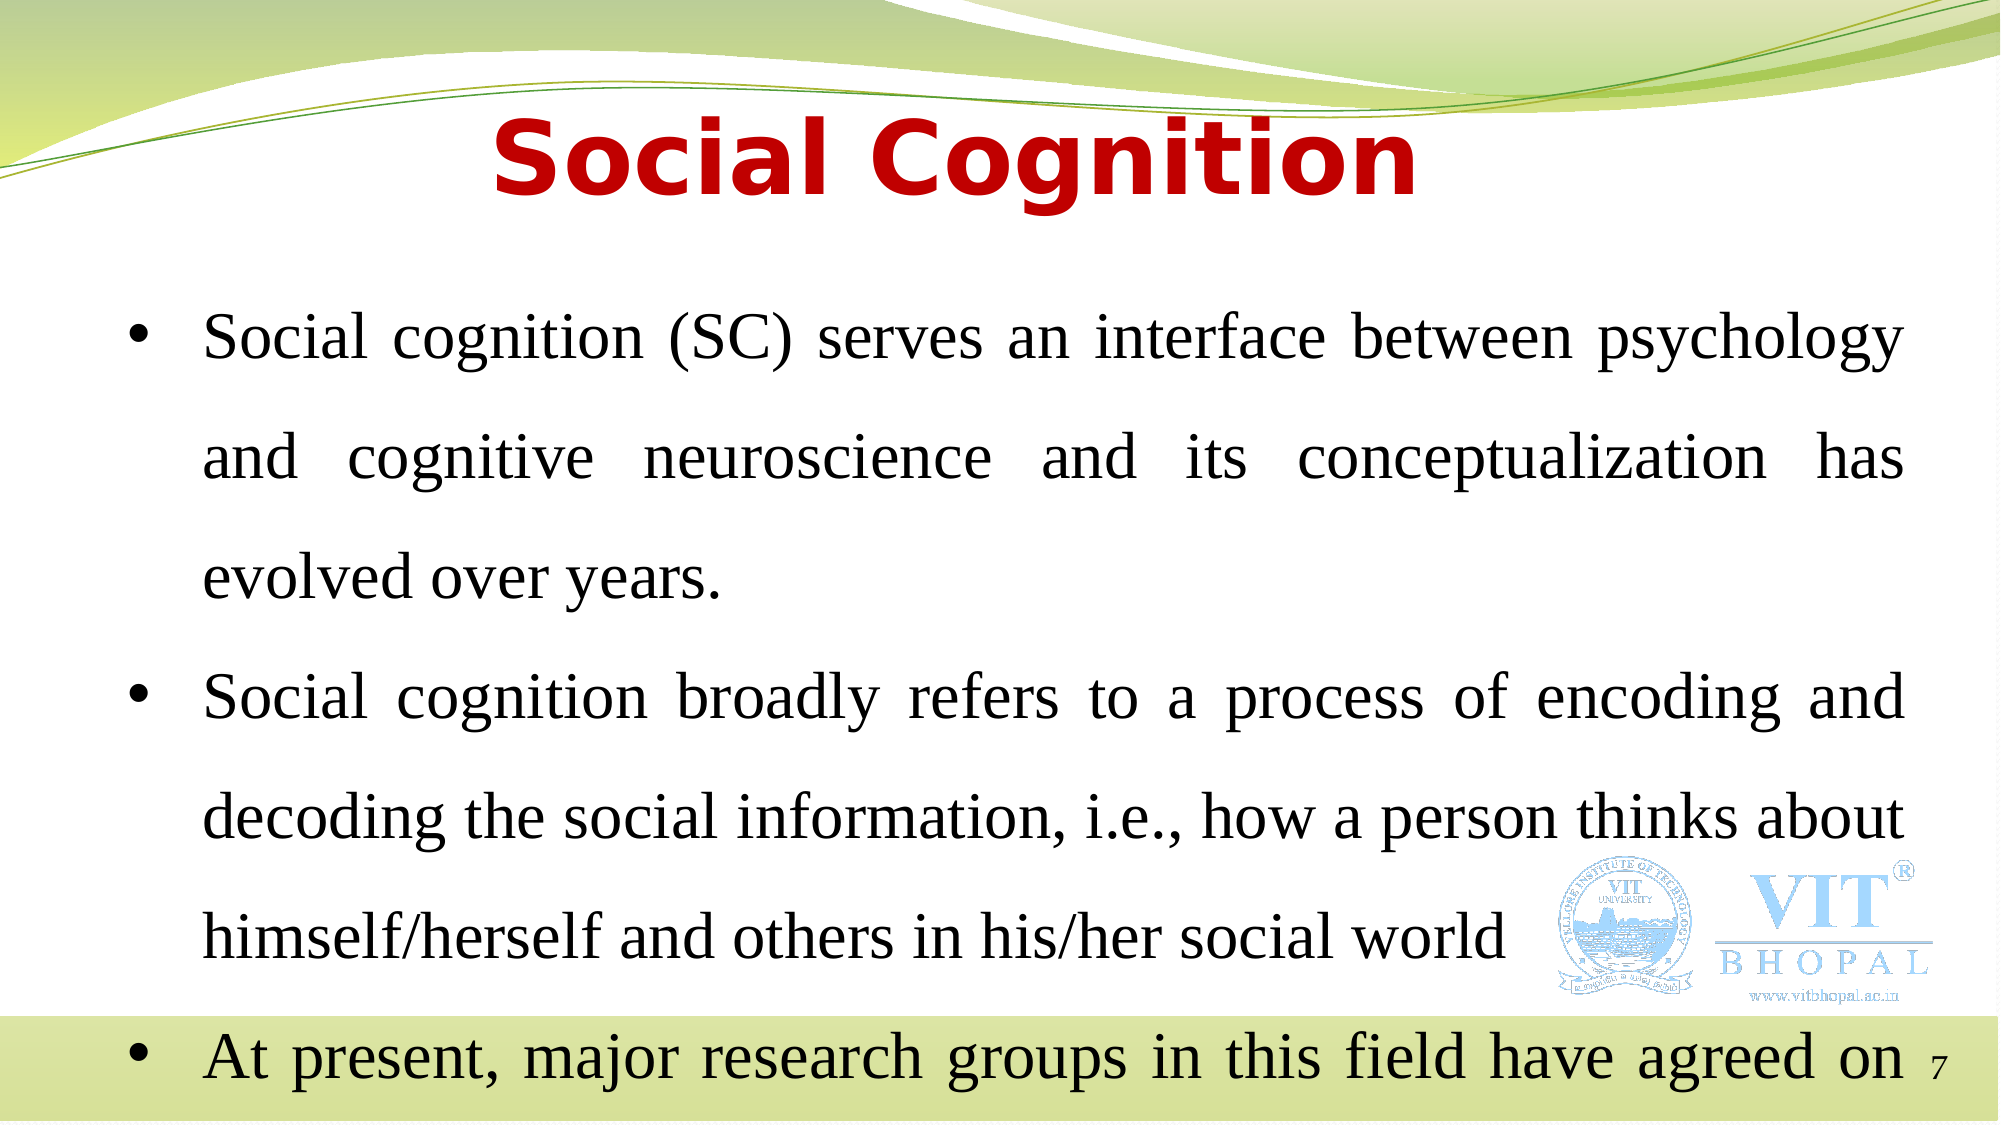

# Social Cognition
Social cognition (SC) serves an interface between psychology and cognitive neuroscience and its conceptualization has evolved over years.
Social cognition broadly refers to a process of encoding and decoding the social information, i.e., how a person thinks about himself/herself and others in his/her social world
At present, major research groups in this field have agreed on that emotion perception, social perception, theory of mind, and attributional style to be the key domains of Social cognition .
7